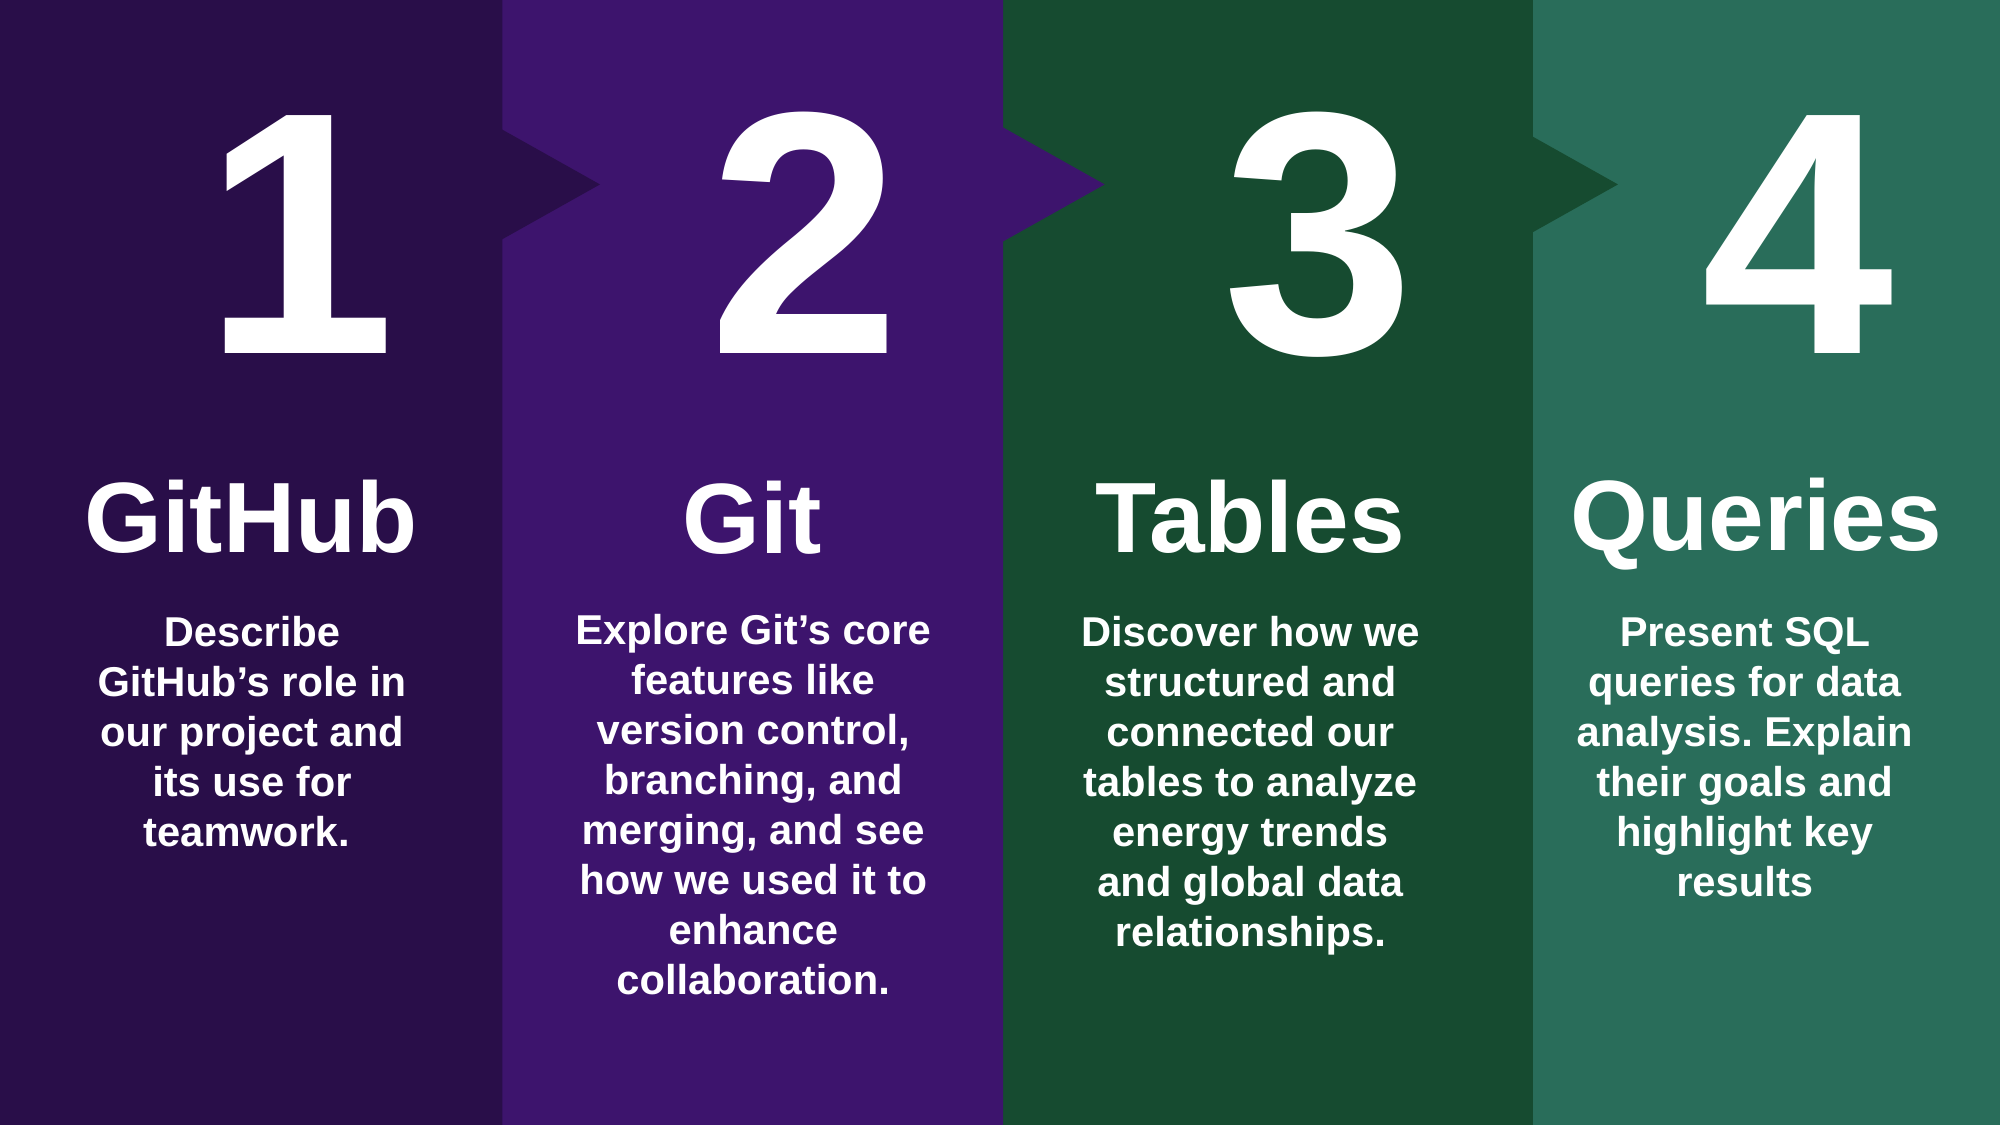

1

GitHub
Describe GitHub’s role in our project and its use for teamwork.

2

Git
Explore Git’s core features like version control, branching, and merging, and see how we used it to enhance collaboration.

3

Tables
Discover how we structured and connected our tables to analyze energy trends and global data relationships.

4
Queries
Present SQL queries for data analysis. Explain their goals and highlight key results